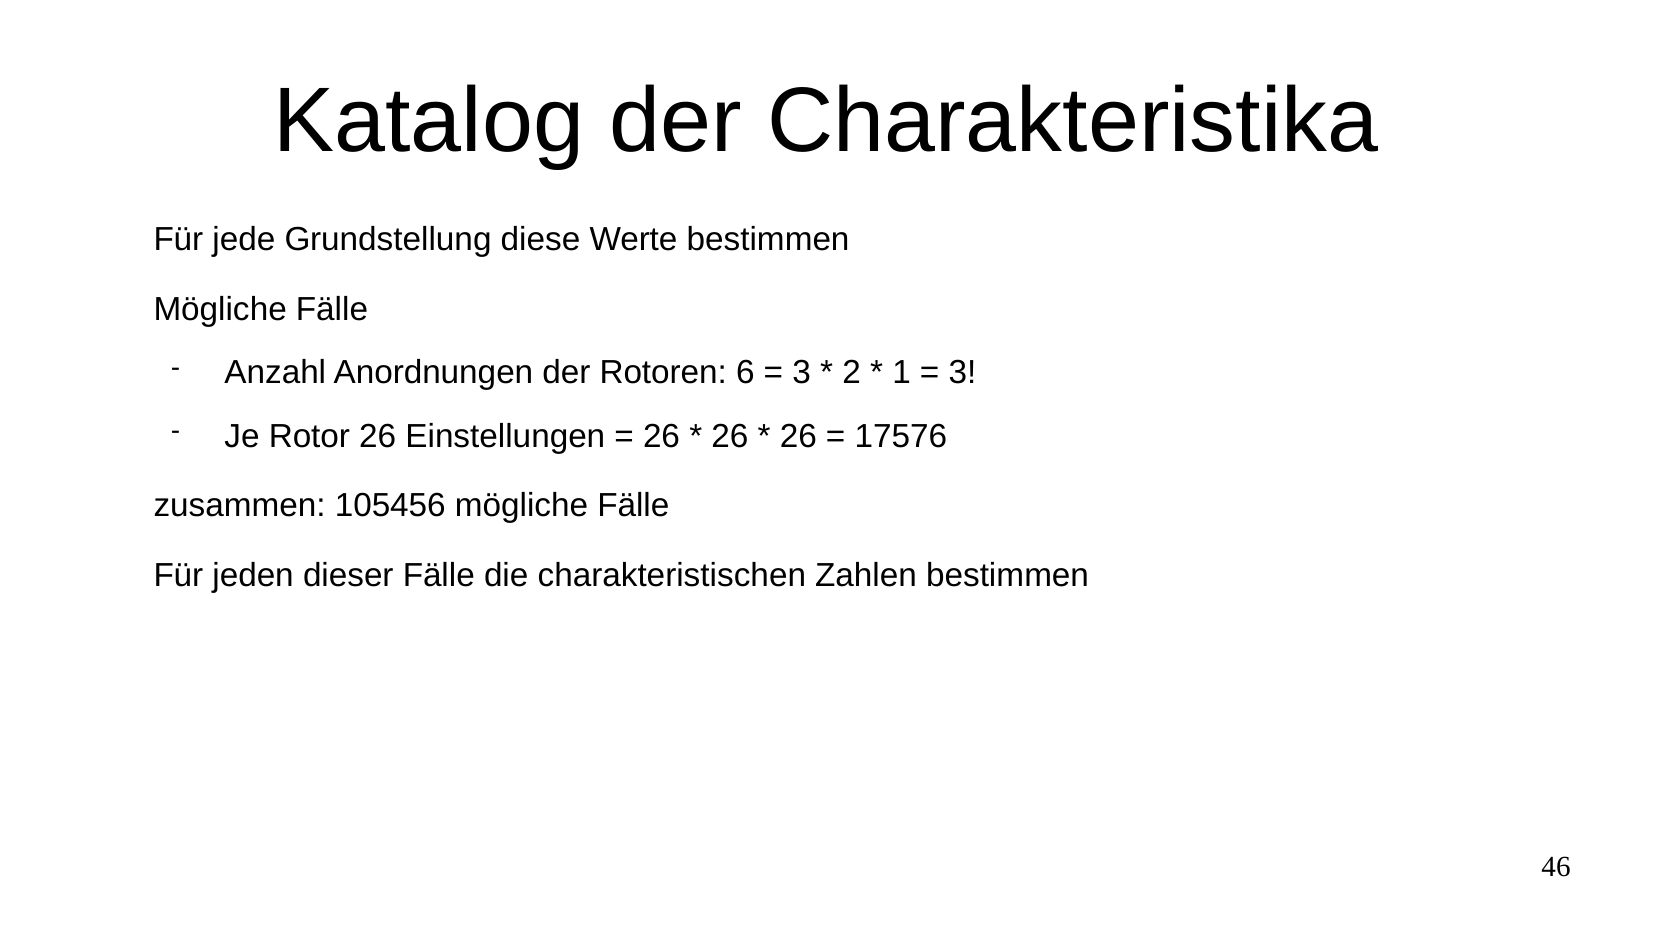

# Katalog der Charakteristika
Für jede Grundstellung diese Werte bestimmen
Mögliche Fälle
Anzahl Anordnungen der Rotoren: 6 = 3 * 2 * 1 = 3!
Je Rotor 26 Einstellungen = 26 * 26 * 26 = 17576
zusammen: 105456 mögliche Fälle
Für jeden dieser Fälle die charakteristischen Zahlen bestimmen

46